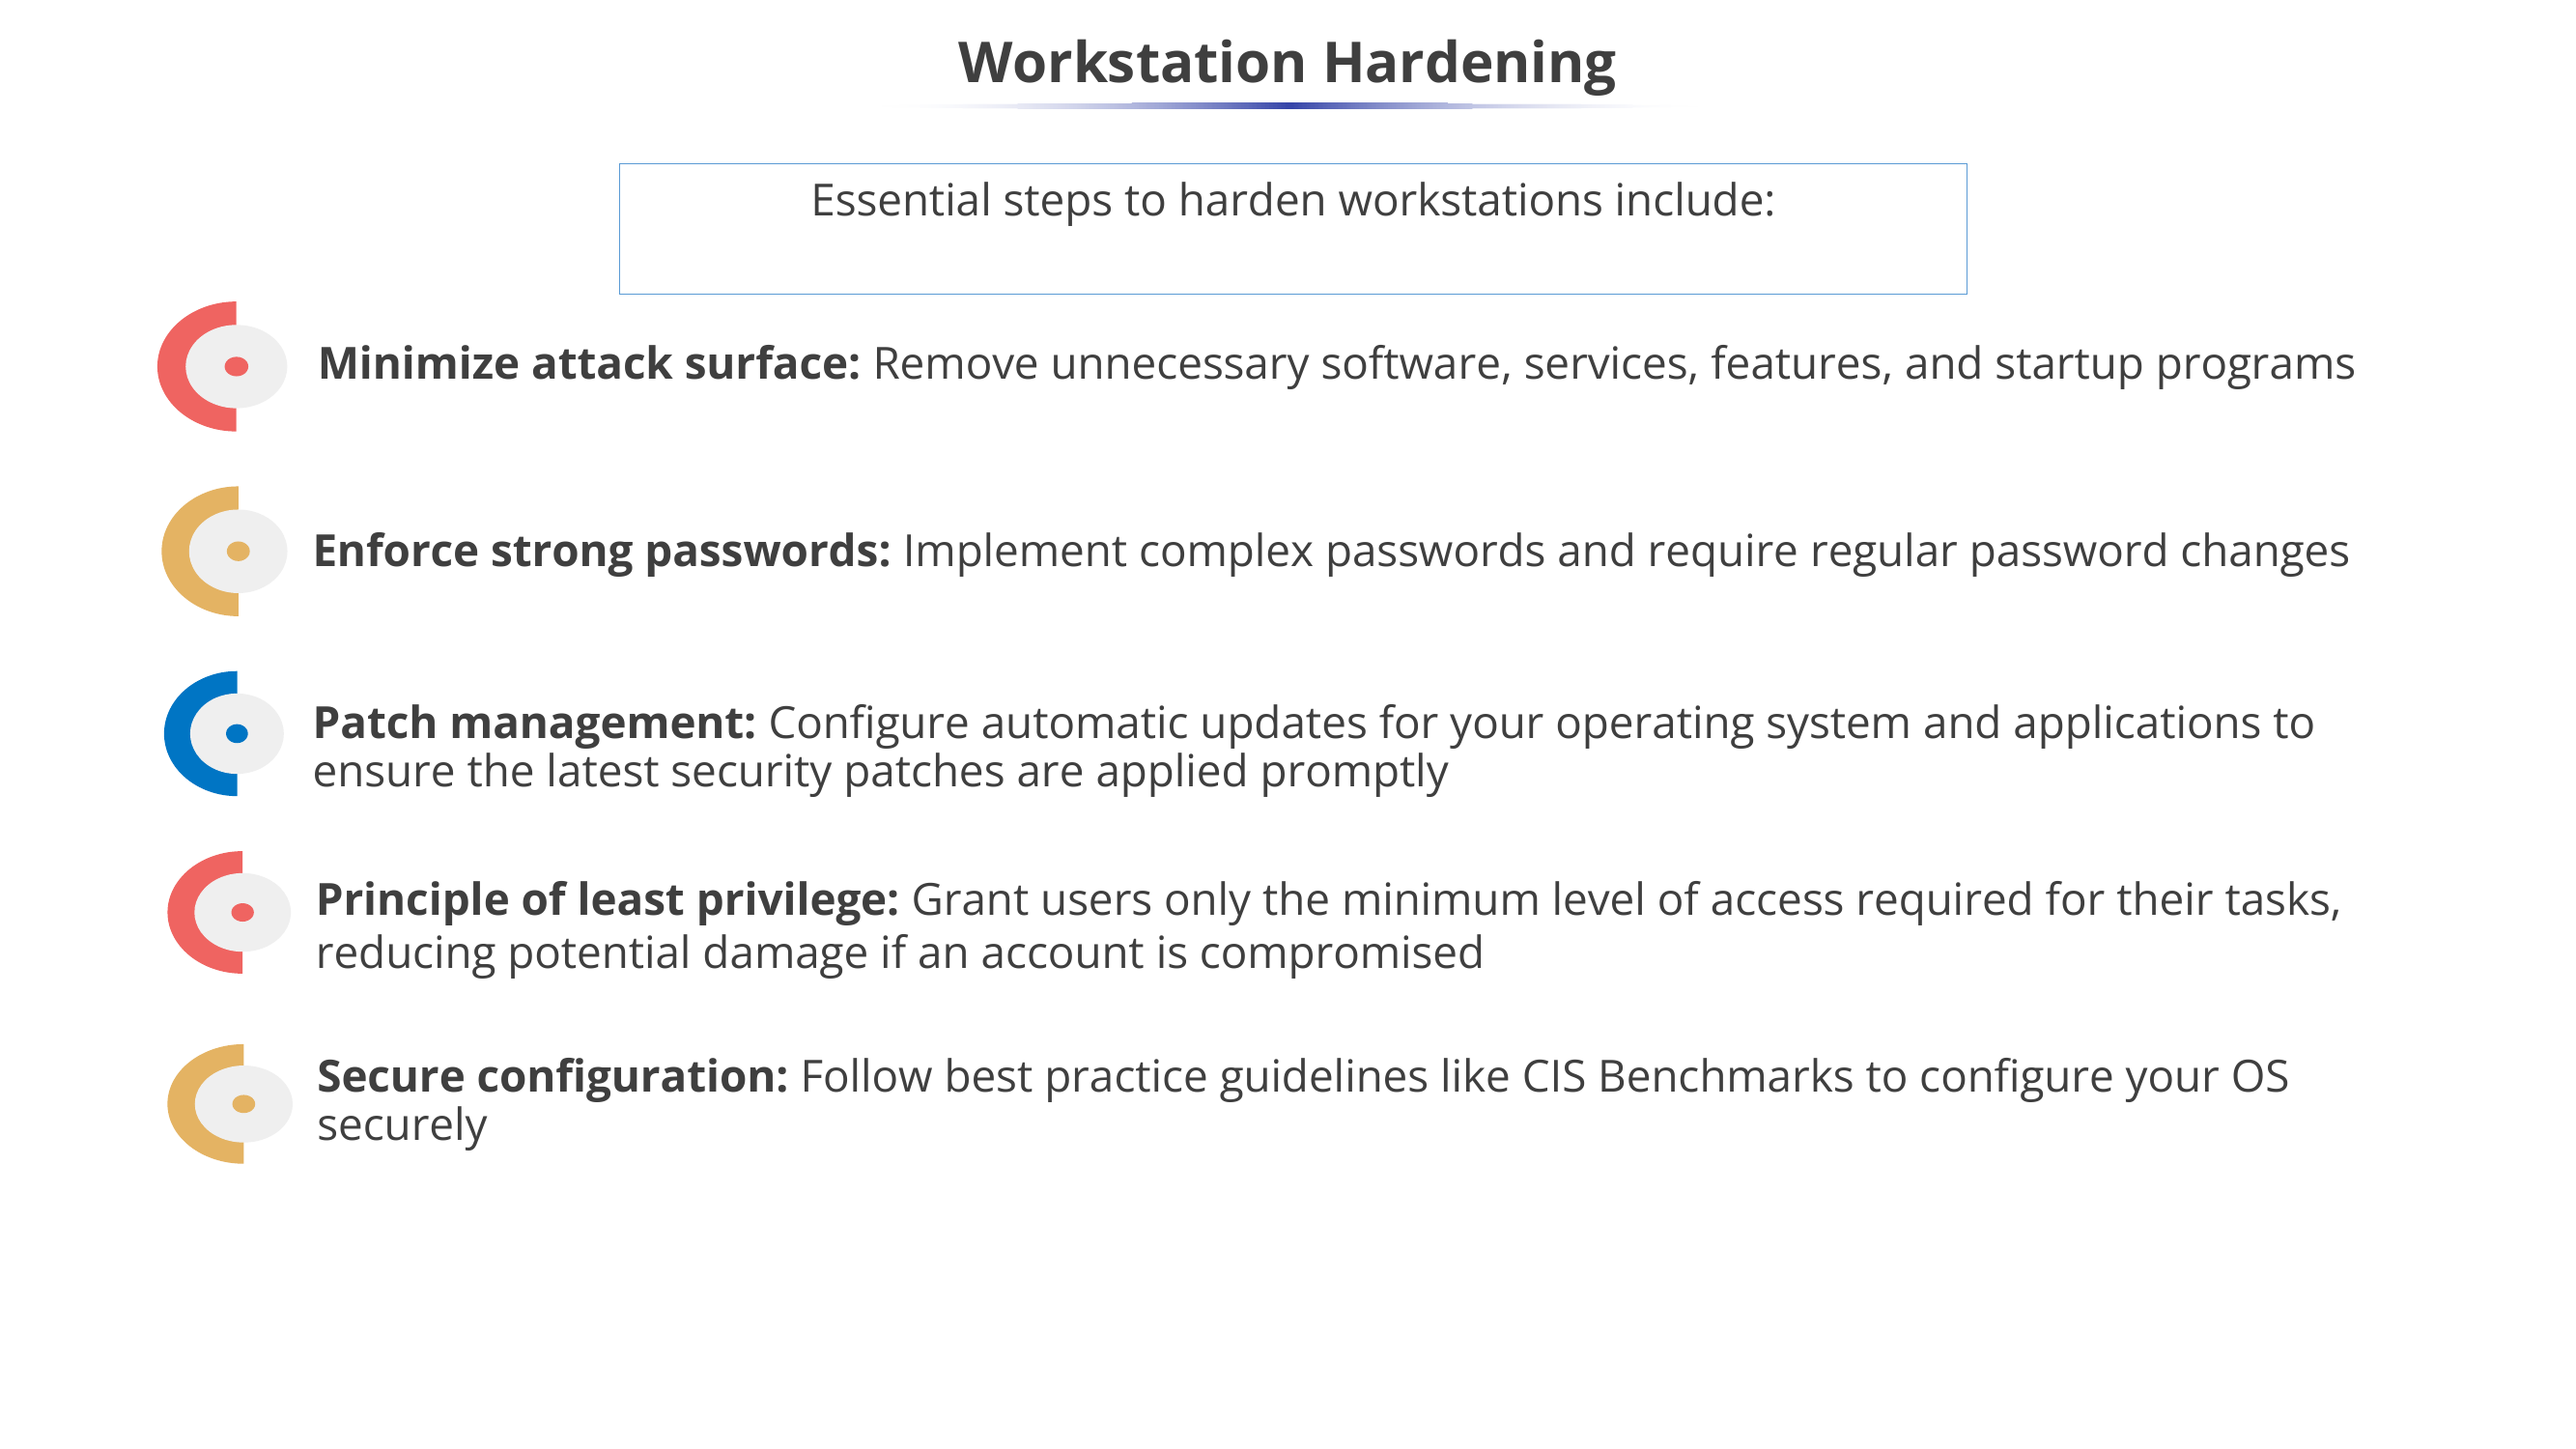

# Workstation Hardening

Essential steps to harden workstations include:

Minimize attack surface: Remove unnecessary software, services, features, and startup programs

Enforce strong passwords: Implement complex passwords and require regular password changes

Patch management: Configure automatic updates for your operating system and applications to ensure the latest security patches are applied promptly

Principle of least privilege: Grant users only the minimum level of access required for their tasks, reducing potential damage if an account is compromised

Secure configuration: Follow best practice guidelines like CIS Benchmarks to configure your OS securely